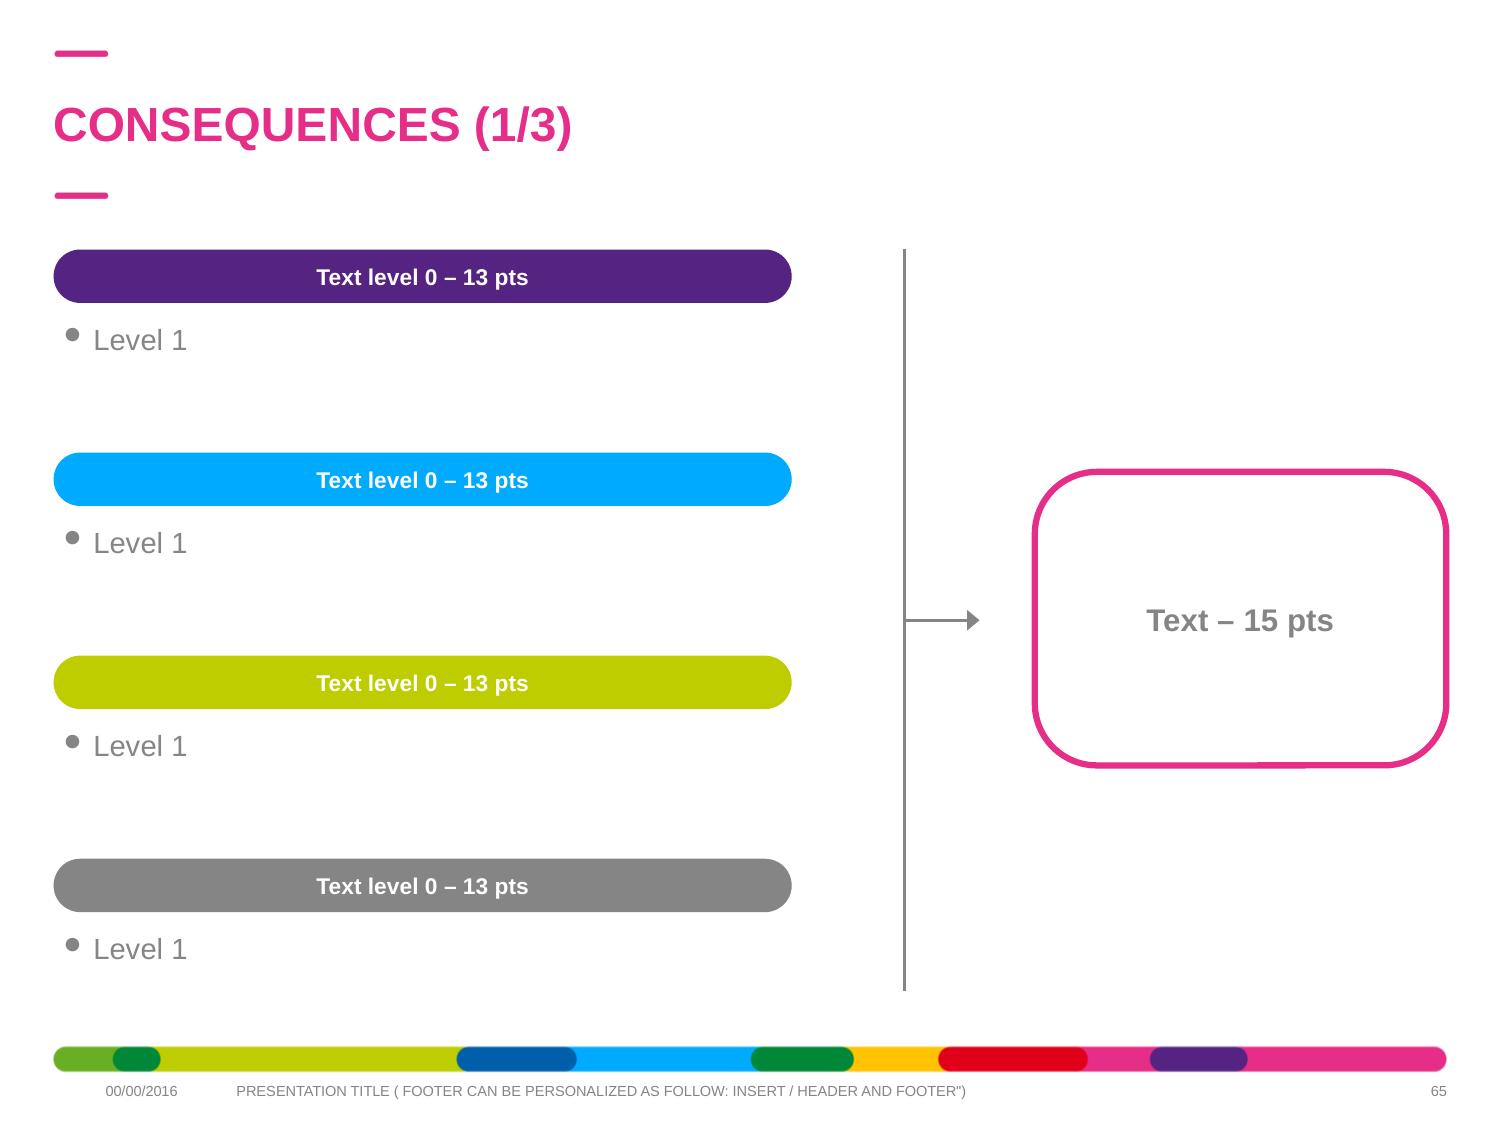

# CONSEQUENCES (1/3)
Text level 0 – 13 pts
Level 1
Text level 0 – 13 pts
Text – 15 pts
Level 1
Text level 0 – 13 pts
Level 1
Text level 0 – 13 pts
Level 1
65
00/00/2016
PRESENTATION TITLE ( FOOTER CAN BE PERSONALIZED AS FOLLOW: INSERT / HEADER AND FOOTER")